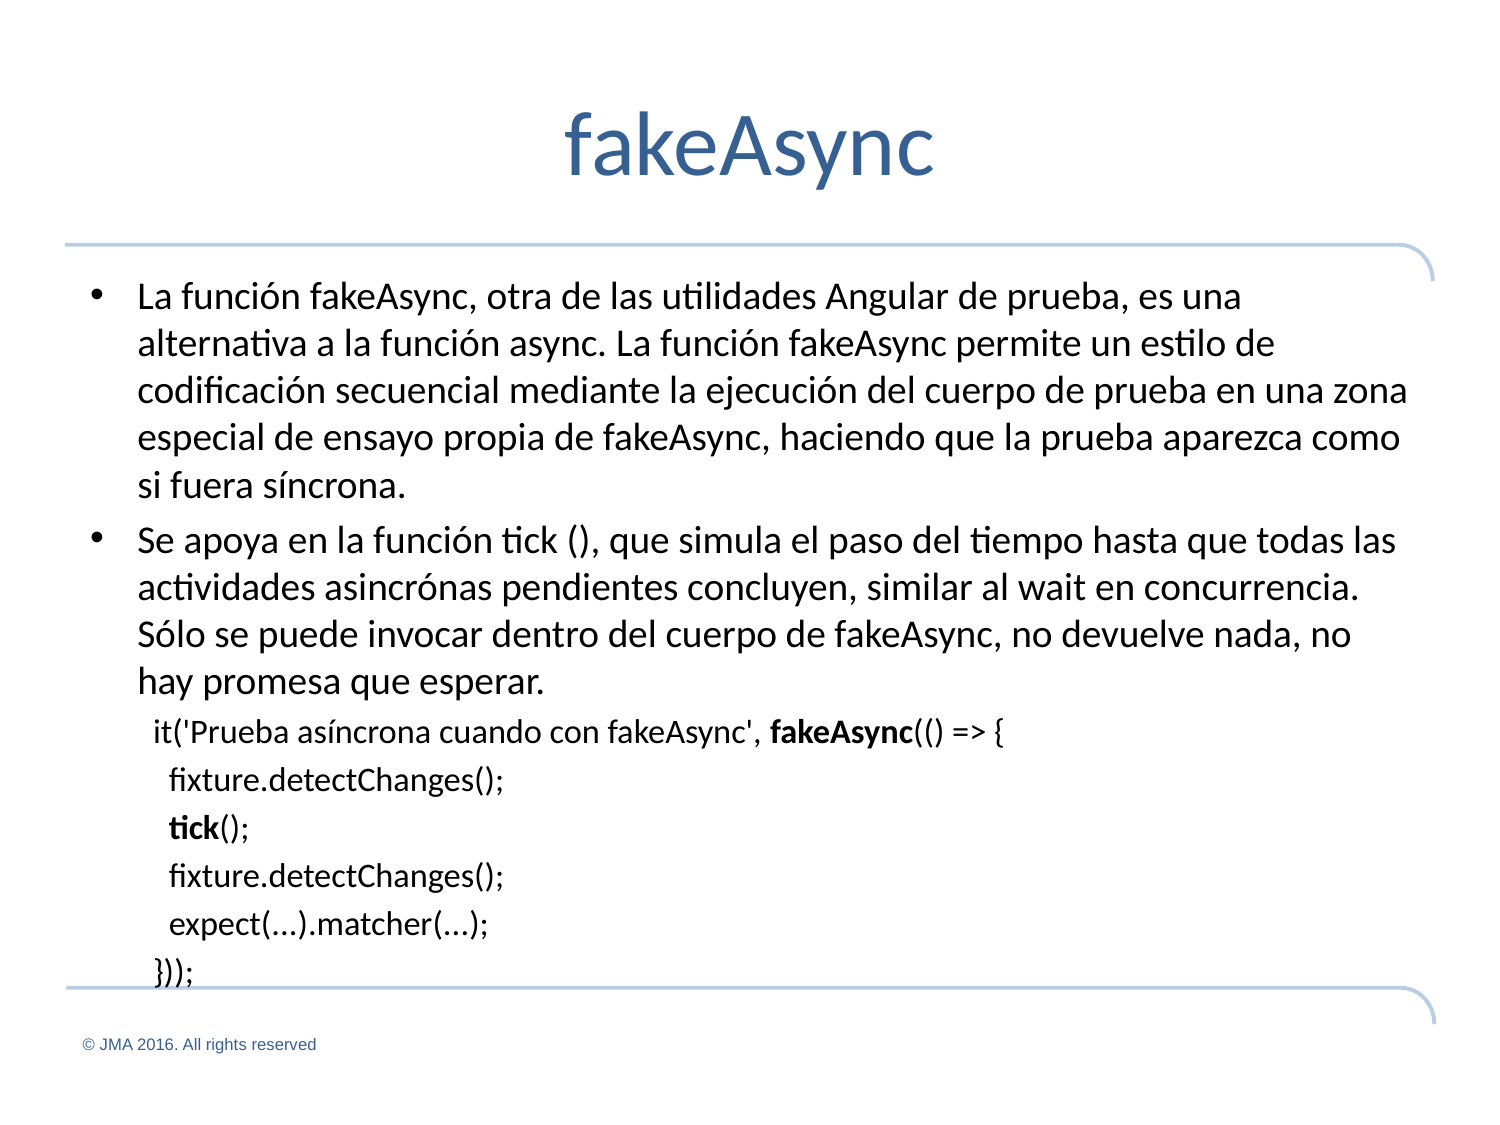

# fakeAsync
La función fakeAsync, otra de las utilidades Angular de prueba, es una alternativa a la función async. La función fakeAsync permite un estilo de codificación secuencial mediante la ejecución del cuerpo de prueba en una zona especial de ensayo propia de fakeAsync, haciendo que la prueba aparezca como si fuera síncrona.
Se apoya en la función tick (), que simula el paso del tiempo hasta que todas las actividades asincrónas pendientes concluyen, similar al wait en concurrencia. Sólo se puede invocar dentro del cuerpo de fakeAsync, no devuelve nada, no hay promesa que esperar.
it('Prueba asíncrona cuando con fakeAsync', fakeAsync(() => {
  fixture.detectChanges();
  tick();
  fixture.detectChanges();
  expect(...).matcher(...);
}));